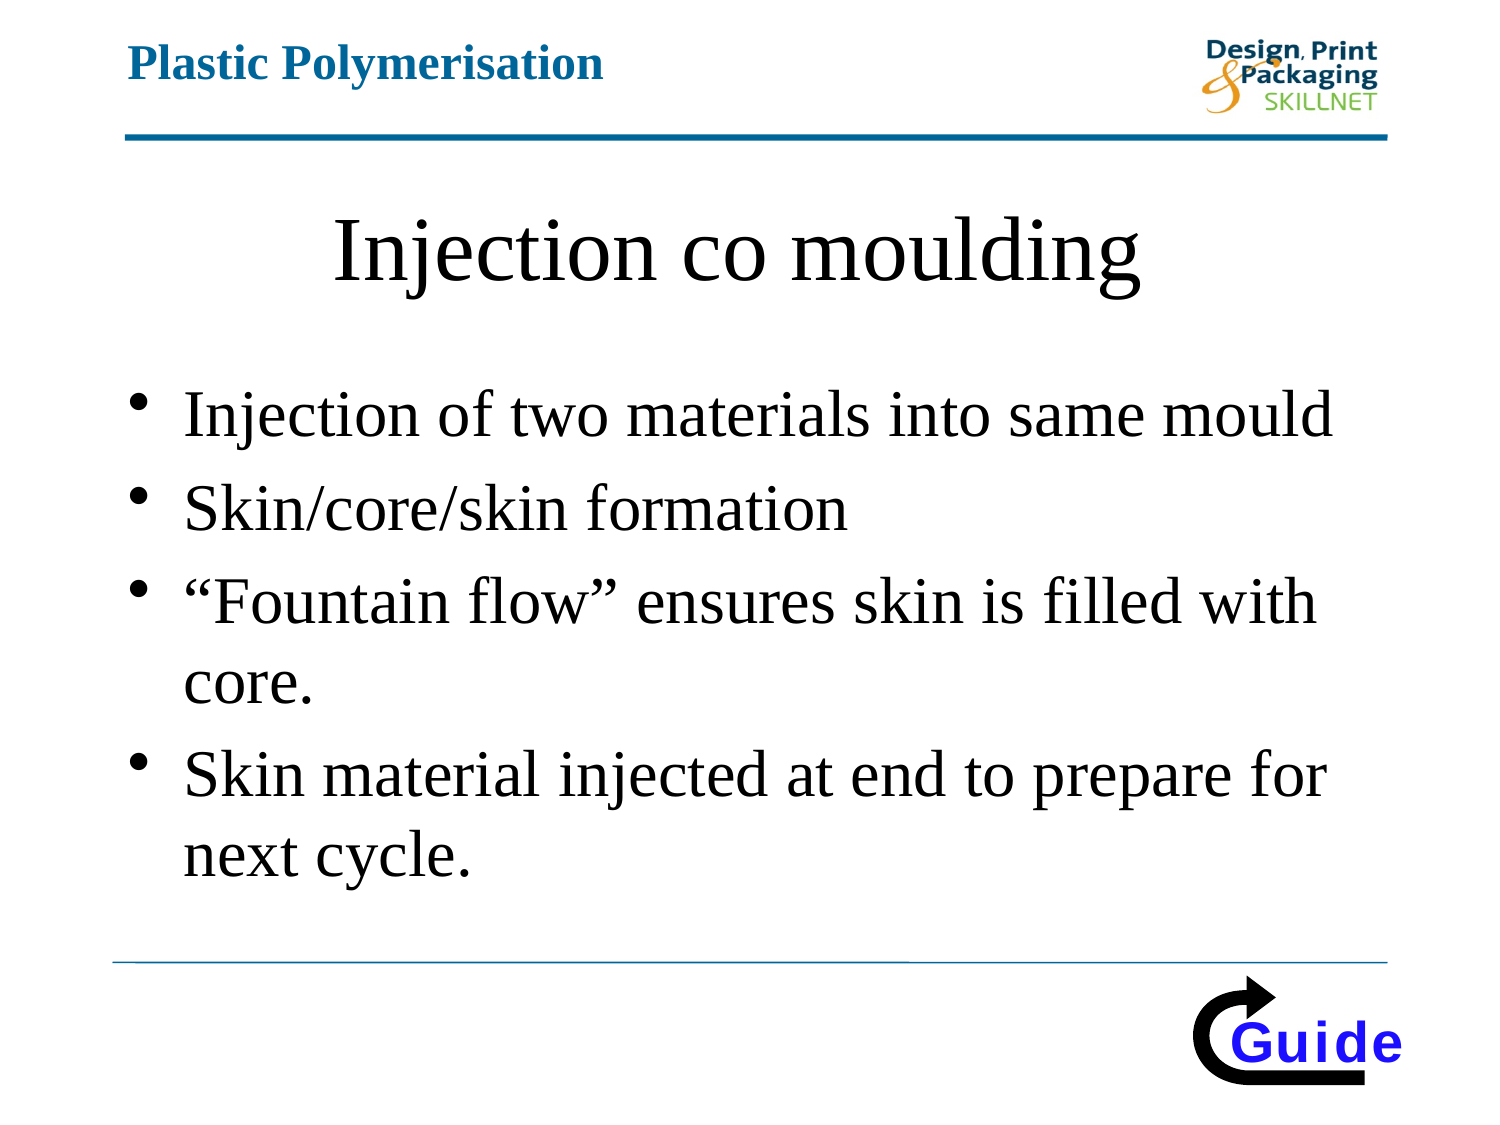

# Injection co moulding
Injection of two materials into same mould
Skin/core/skin formation
“Fountain flow” ensures skin is filled with core.
Skin material injected at end to prepare for next cycle.